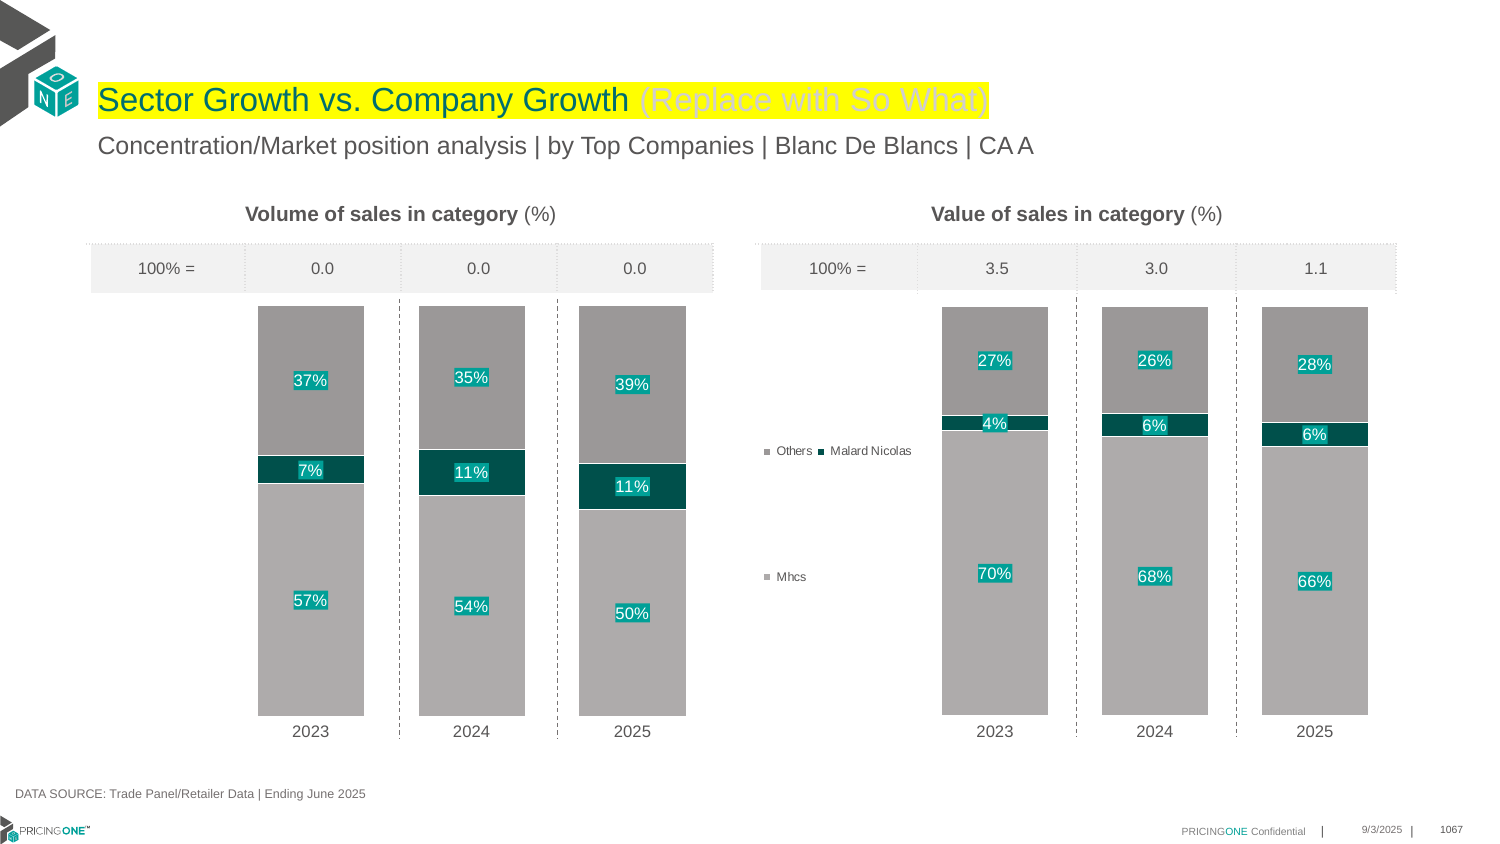

# Sector Growth vs. Company Growth (Replace with So What)
Concentration/Market position analysis | by Top Companies | Blanc De Blancs | CA A
| Volume of sales in category (%) |  |  |  |
| --- | --- | --- | --- |
| 100% = | 0.0 | 0.0 | 0.0 |
| Value of sales in category (%) |  |  |  |
| --- | --- | --- | --- |
| 100% = | 3.5 | 3.0 | 1.1 |

### Chart

| Category | Mhcs | Malard Nicolas | Others |
|---|---|---|---|
| 2023 | 0.565407692976608 | 0.06858169802023246 | 0.36601060900315946 |
| 2024 | 0.5364973444096418 | 0.11367969494756912 | 0.34982296064278906 |
| 2025 | 0.5037289963159314 | 0.11079162548297242 | 0.3854793782010963 |

### Chart

| Category | Mhcs | Malard Nicolas | Others |
|---|---|---|---|
| 2023 | 0.6959046992250285 | 0.037817378755536375 | 0.2662779220194351 |
| 2024 | 0.6805466314716533 | 0.05647185908382089 | 0.26298150944452586 |
| 2025 | 0.6570590863497954 | 0.05804831483053204 | 0.2848925988196726 |
DATA SOURCE: Trade Panel/Retailer Data | Ending June 2025

9/3/2025
1067